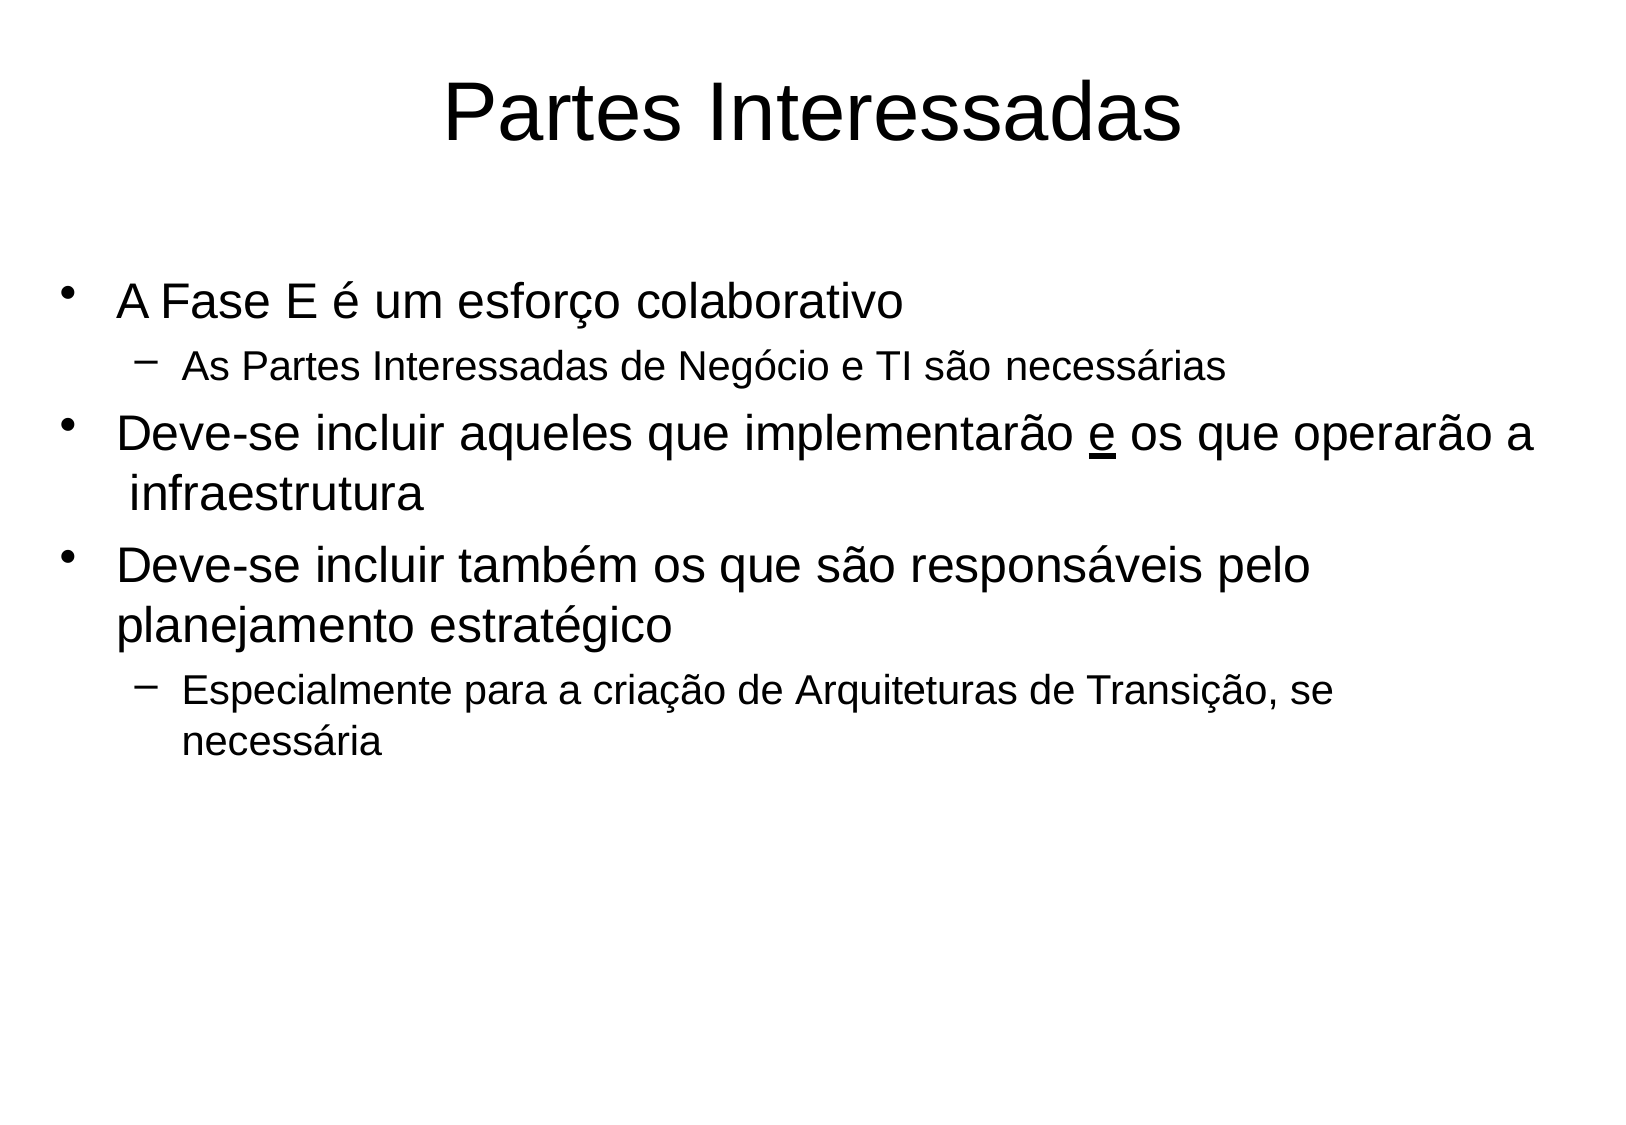

# Partes Interessadas
A Fase E é um esforço colaborativo
As Partes Interessadas de Negócio e TI são necessárias
Deve-se incluir aqueles que implementarão e os que operarão a  infraestrutura
Deve-se incluir também os que são responsáveis pelo
planejamento estratégico
Especialmente para a criação de Arquiteturas de Transição, se necessária